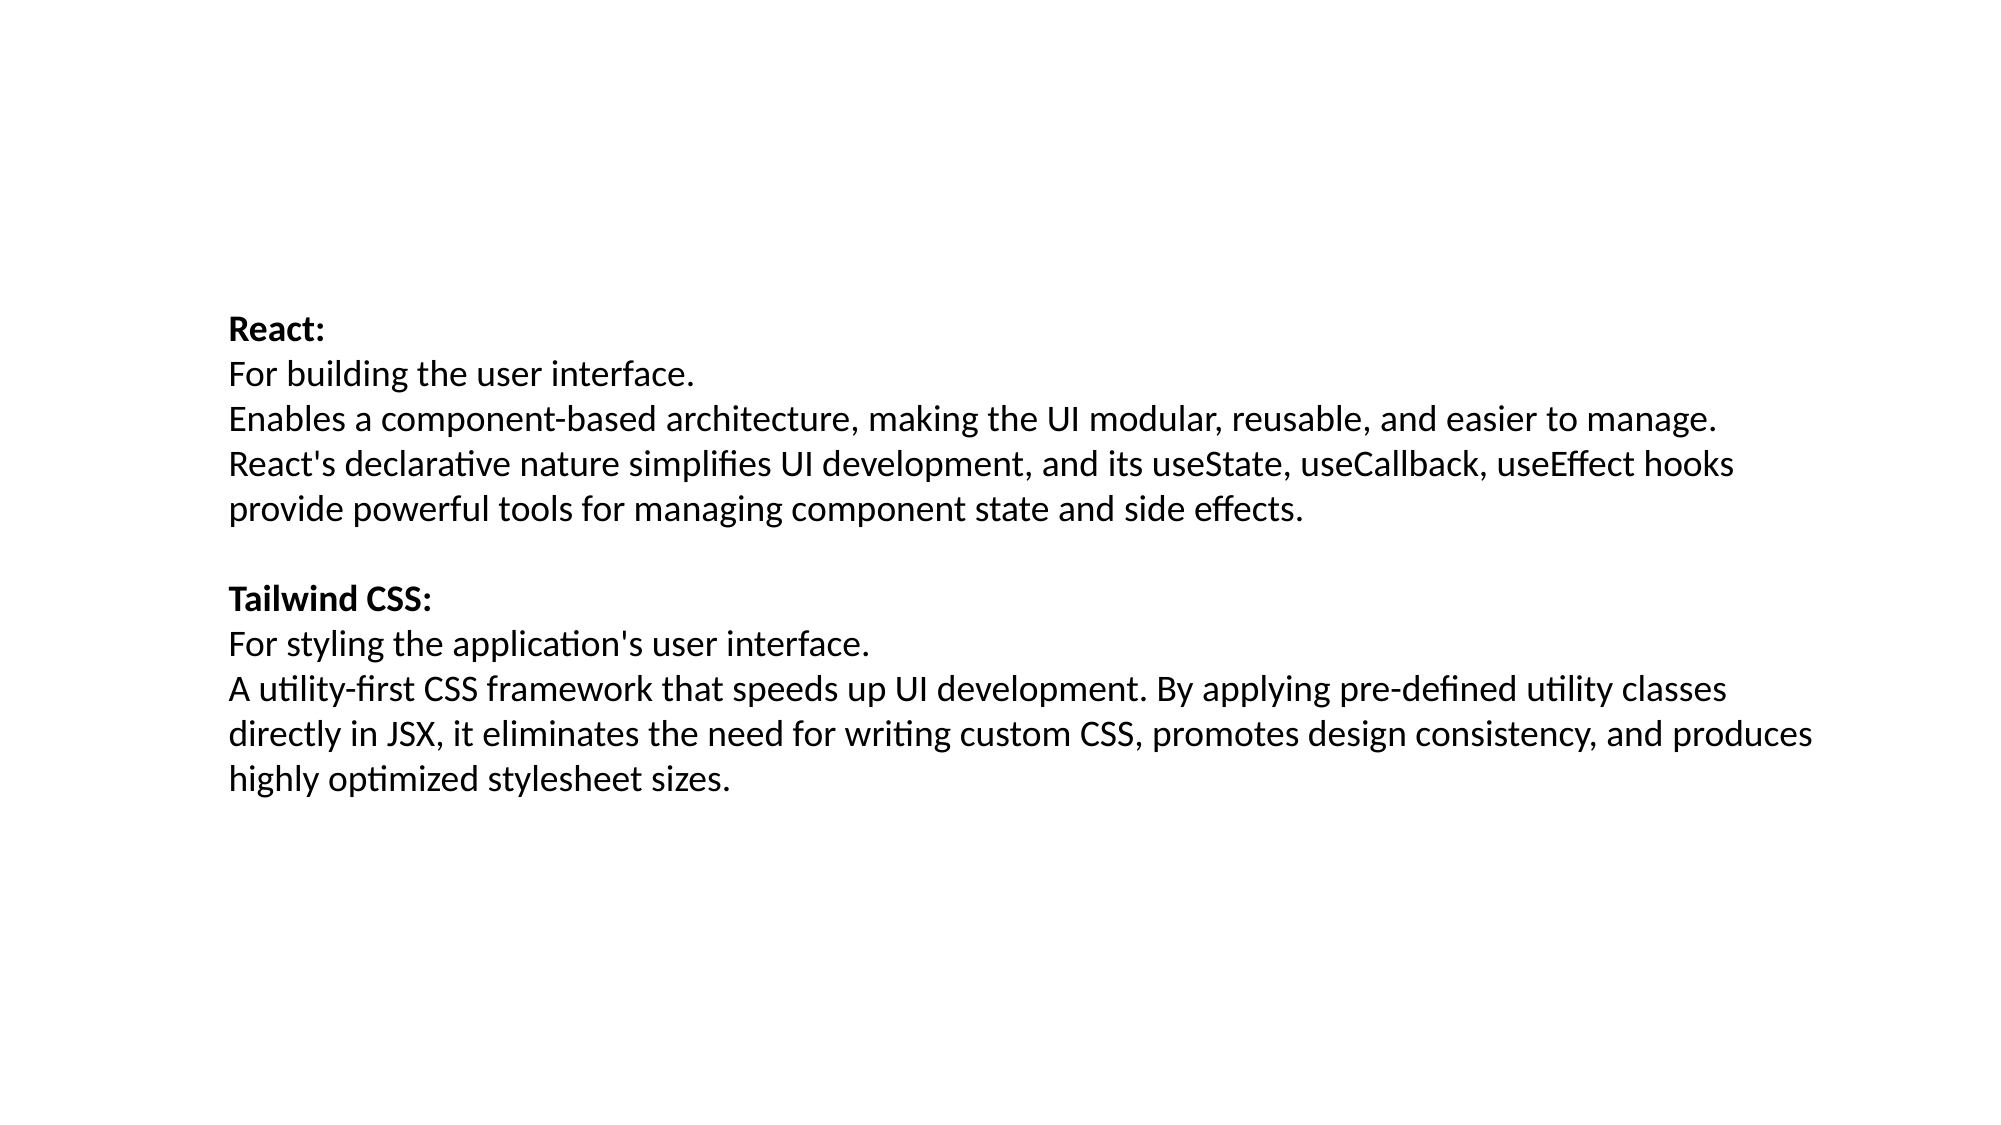

React:
For building the user interface.
Enables a component-based architecture, making the UI modular, reusable, and easier to manage. React's declarative nature simplifies UI development, and its useState, useCallback, useEffect hooks provide powerful tools for managing component state and side effects.

Tailwind CSS:
For styling the application's user interface.
A utility-first CSS framework that speeds up UI development. By applying pre-defined utility classes directly in JSX, it eliminates the need for writing custom CSS, promotes design consistency, and produces highly optimized stylesheet sizes.